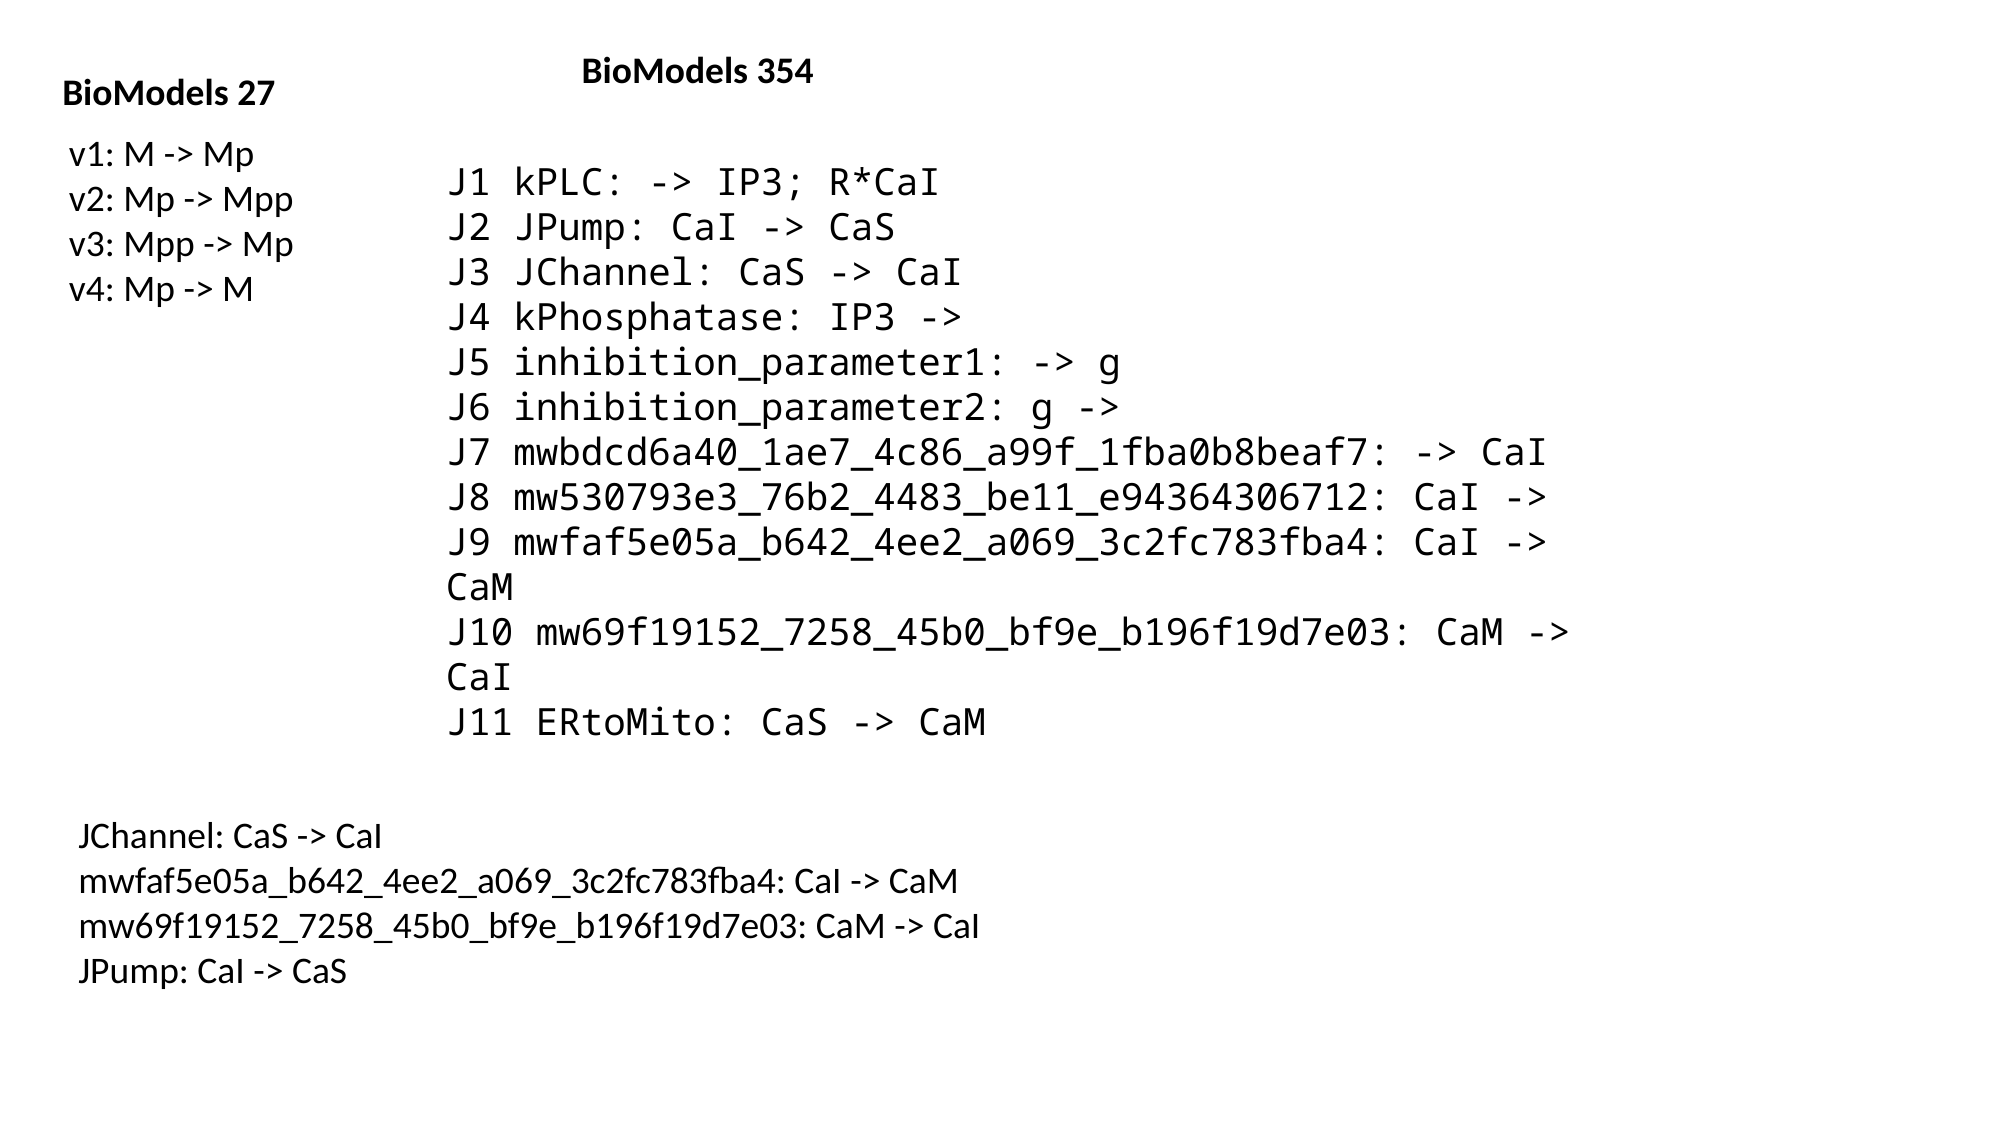

BioModels 354
BioModels 27
v1: M -> Mp
v2: Mp -> Mpp
v3: Mpp -> Mp
v4: Mp -> M
J1 kPLC: -> IP3; R*CaI
J2 JPump: CaI -> CaS
J3 JChannel: CaS -> CaI
J4 kPhosphatase: IP3 ->
J5 inhibition_parameter1: -> g
J6 inhibition_parameter2: g ->
J7 mwbdcd6a40_1ae7_4c86_a99f_1fba0b8beaf7: -> CaI
J8 mw530793e3_76b2_4483_be11_e94364306712: CaI ->
J9 mwfaf5e05a_b642_4ee2_a069_3c2fc783fba4: CaI -> CaM
J10 mw69f19152_7258_45b0_bf9e_b196f19d7e03: CaM -> CaI
J11 ERtoMito: CaS -> CaM
  JChannel: CaS -> CaI
  mwfaf5e05a_b642_4ee2_a069_3c2fc783fba4: CaI -> CaM
  mw69f19152_7258_45b0_bf9e_b196f19d7e03: CaM -> CaI
  JPump: CaI -> CaS